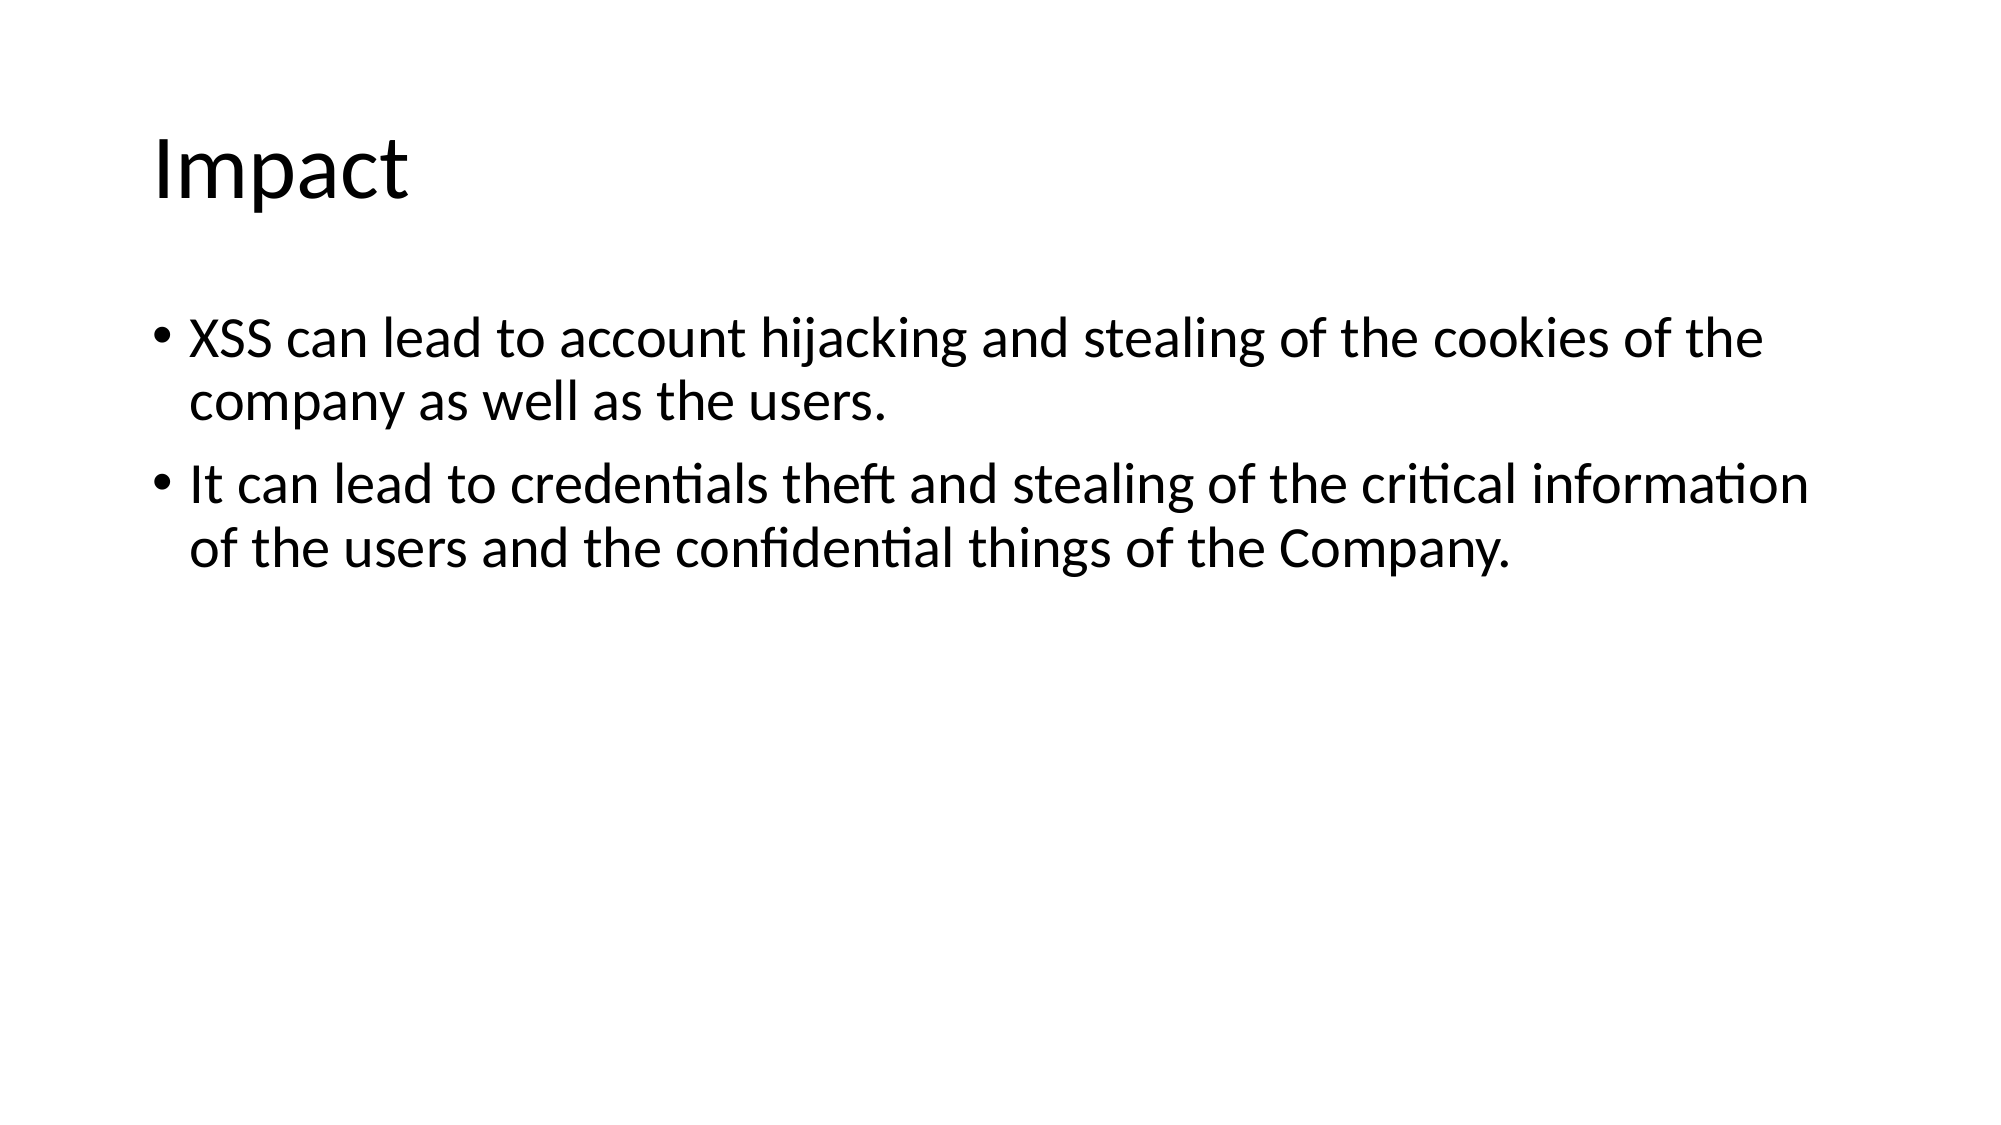

# Impact
XSS can lead to account hijacking and stealing of the cookies of the company as well as the users.
It can lead to credentials theft and stealing of the critical information of the users and the confidential things of the Company.